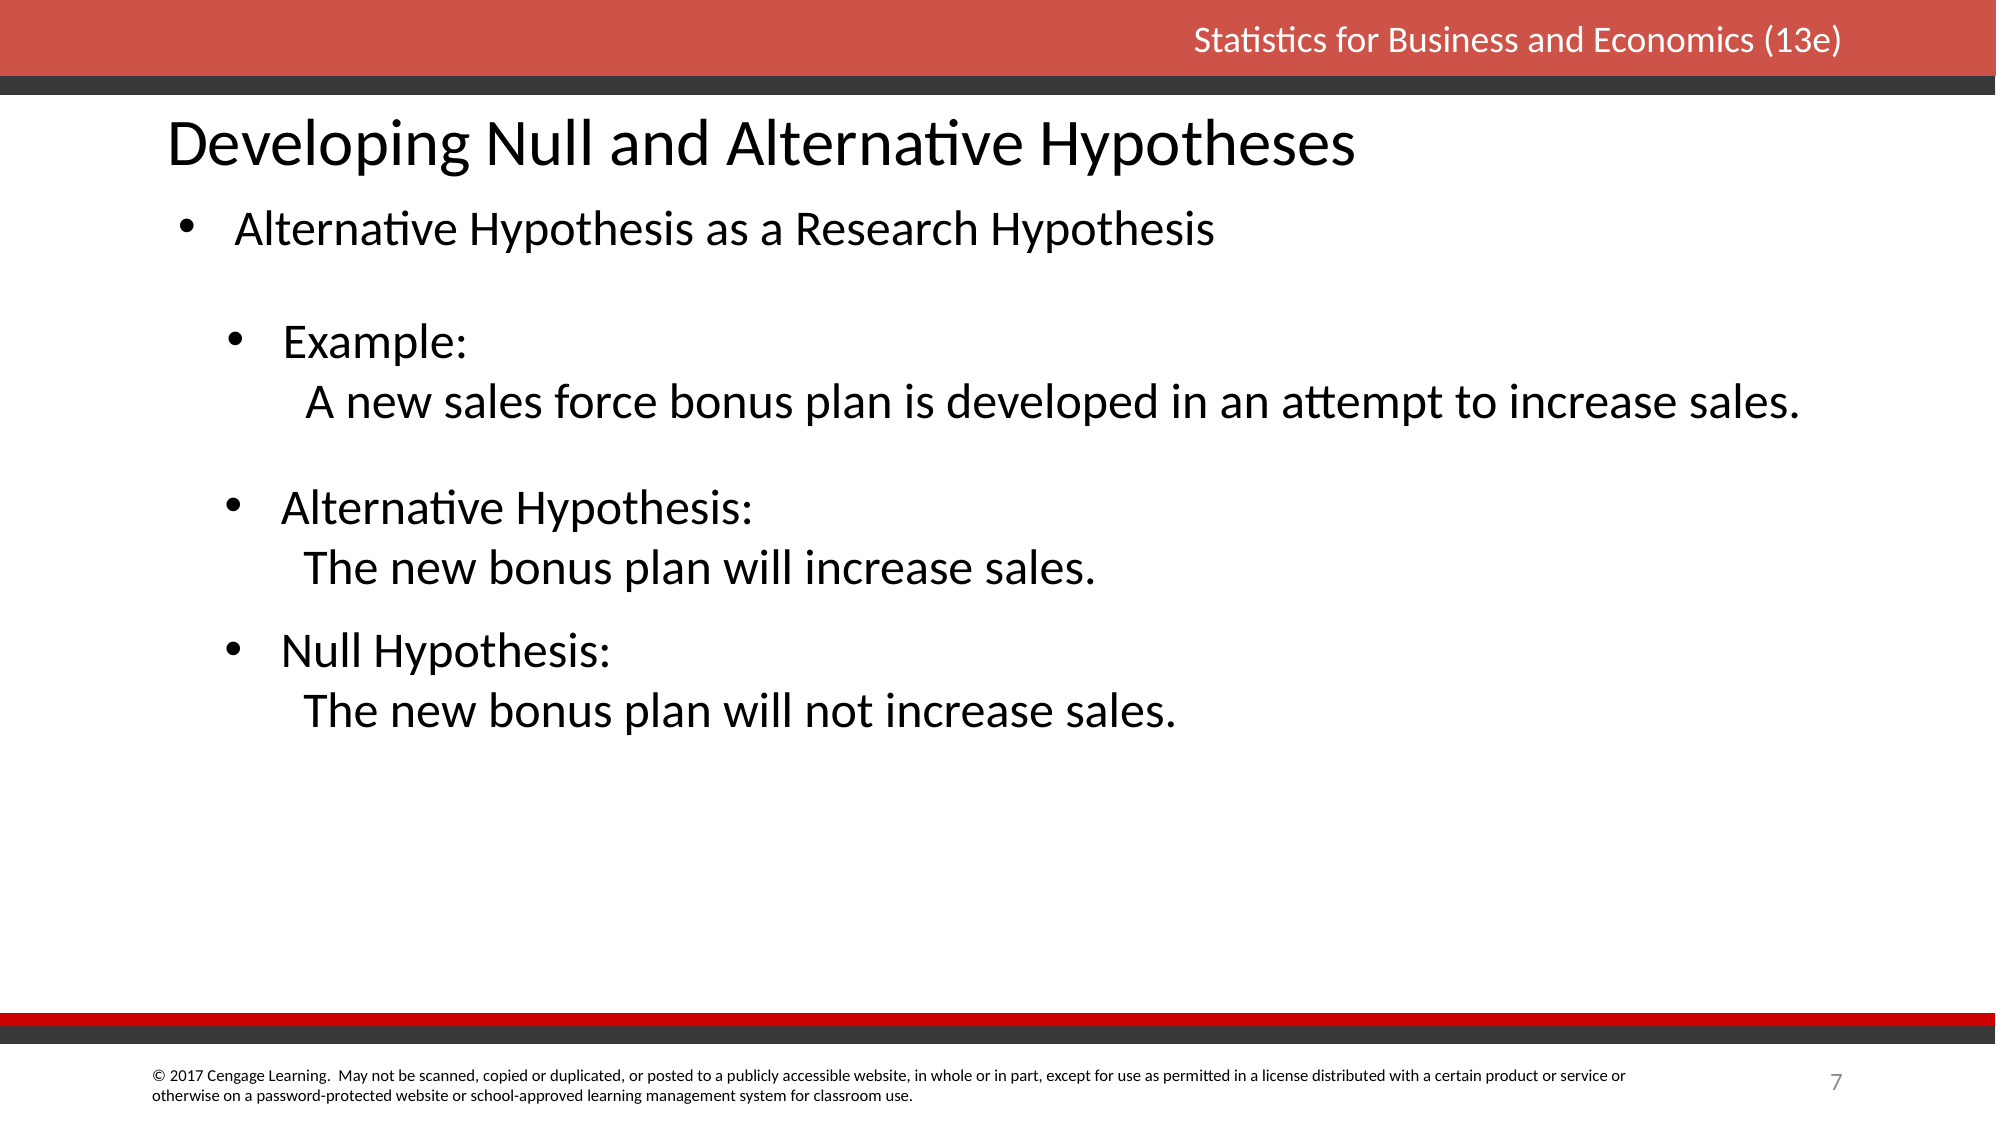

Developing Null and Alternative Hypotheses
Alternative Hypothesis as a Research Hypothesis
Example:
       A new sales force bonus plan is developed in an attempt to increase sales.
Alternative Hypothesis:
       The new bonus plan will increase sales.
Null Hypothesis:
       The new bonus plan will not increase sales.
7